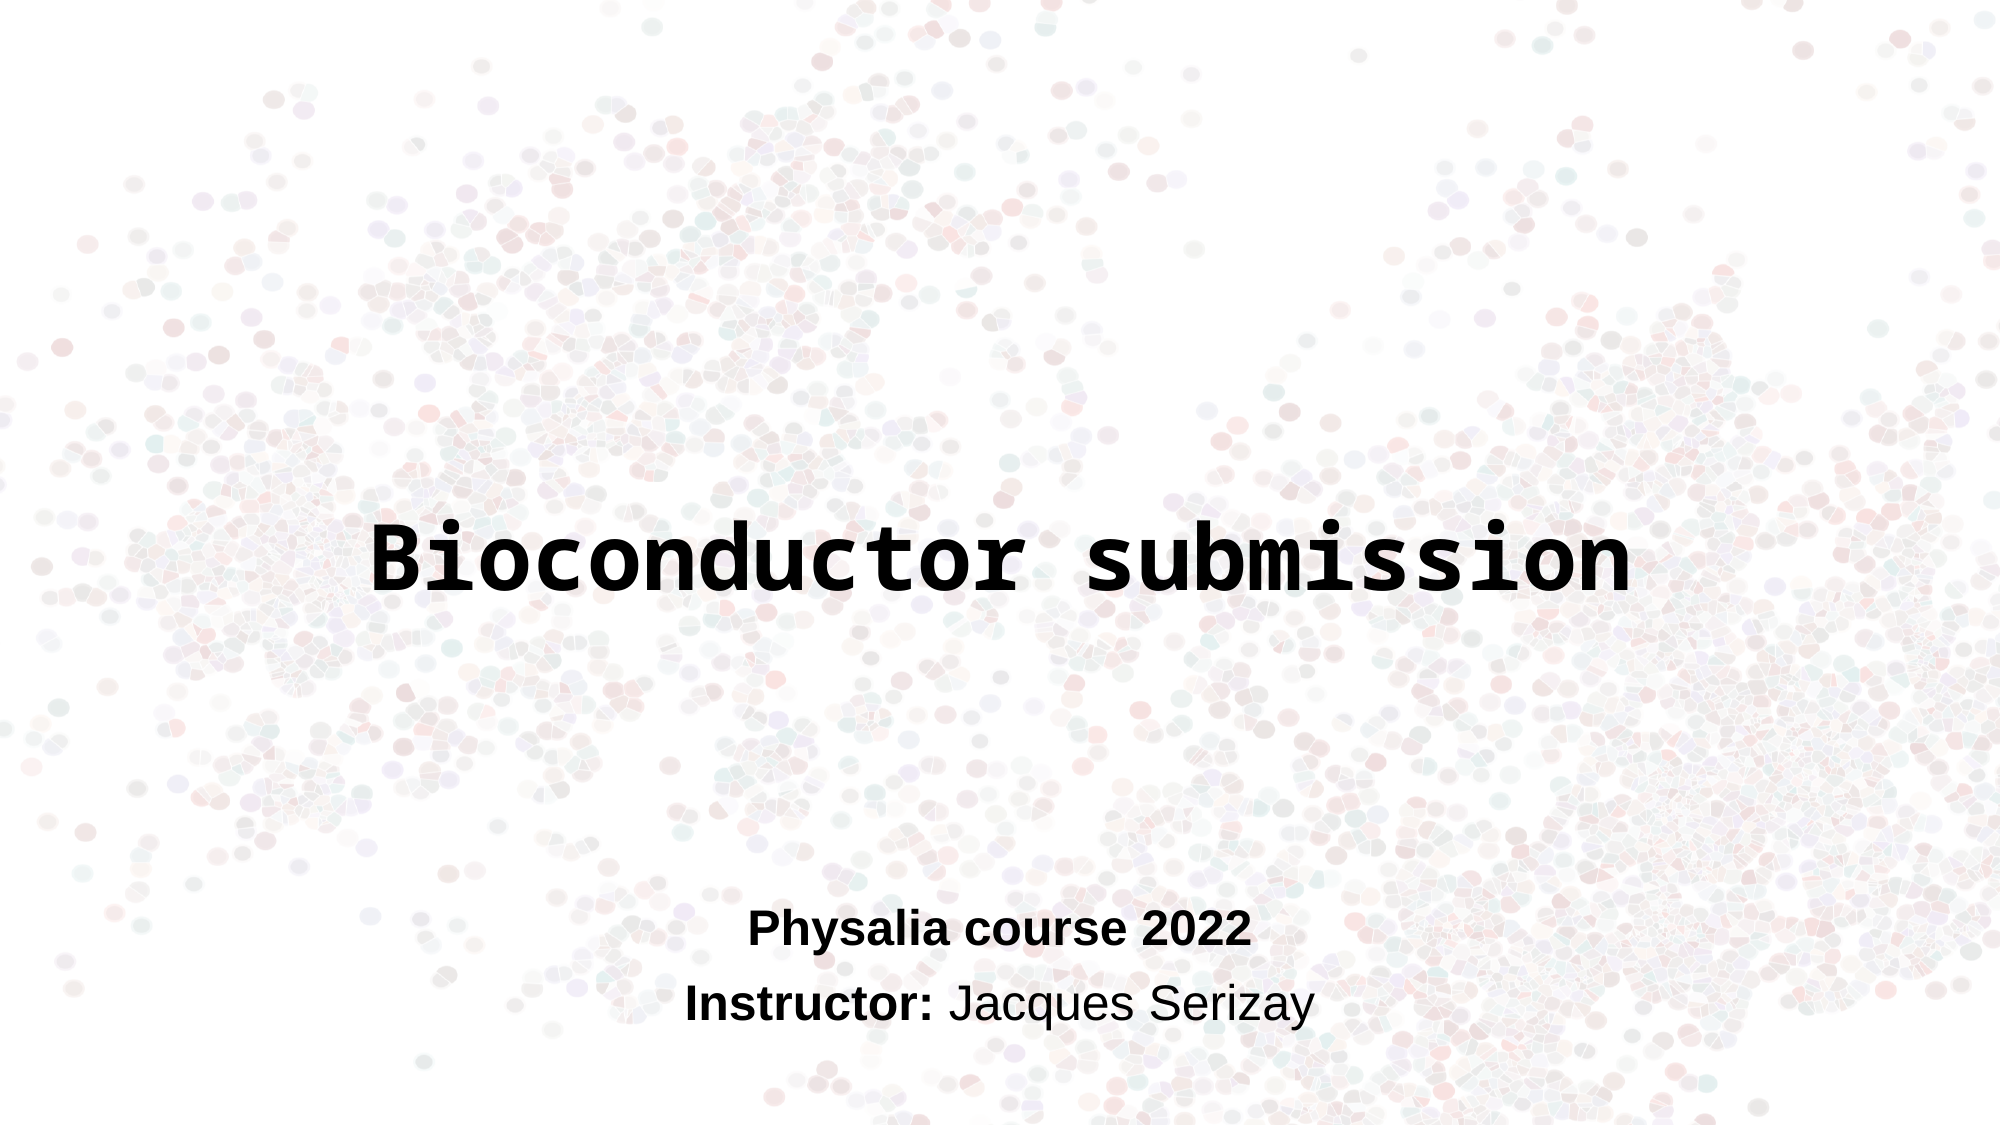

# Bioconductor submission

Physalia course 2022
Instructor: Jacques Serizay